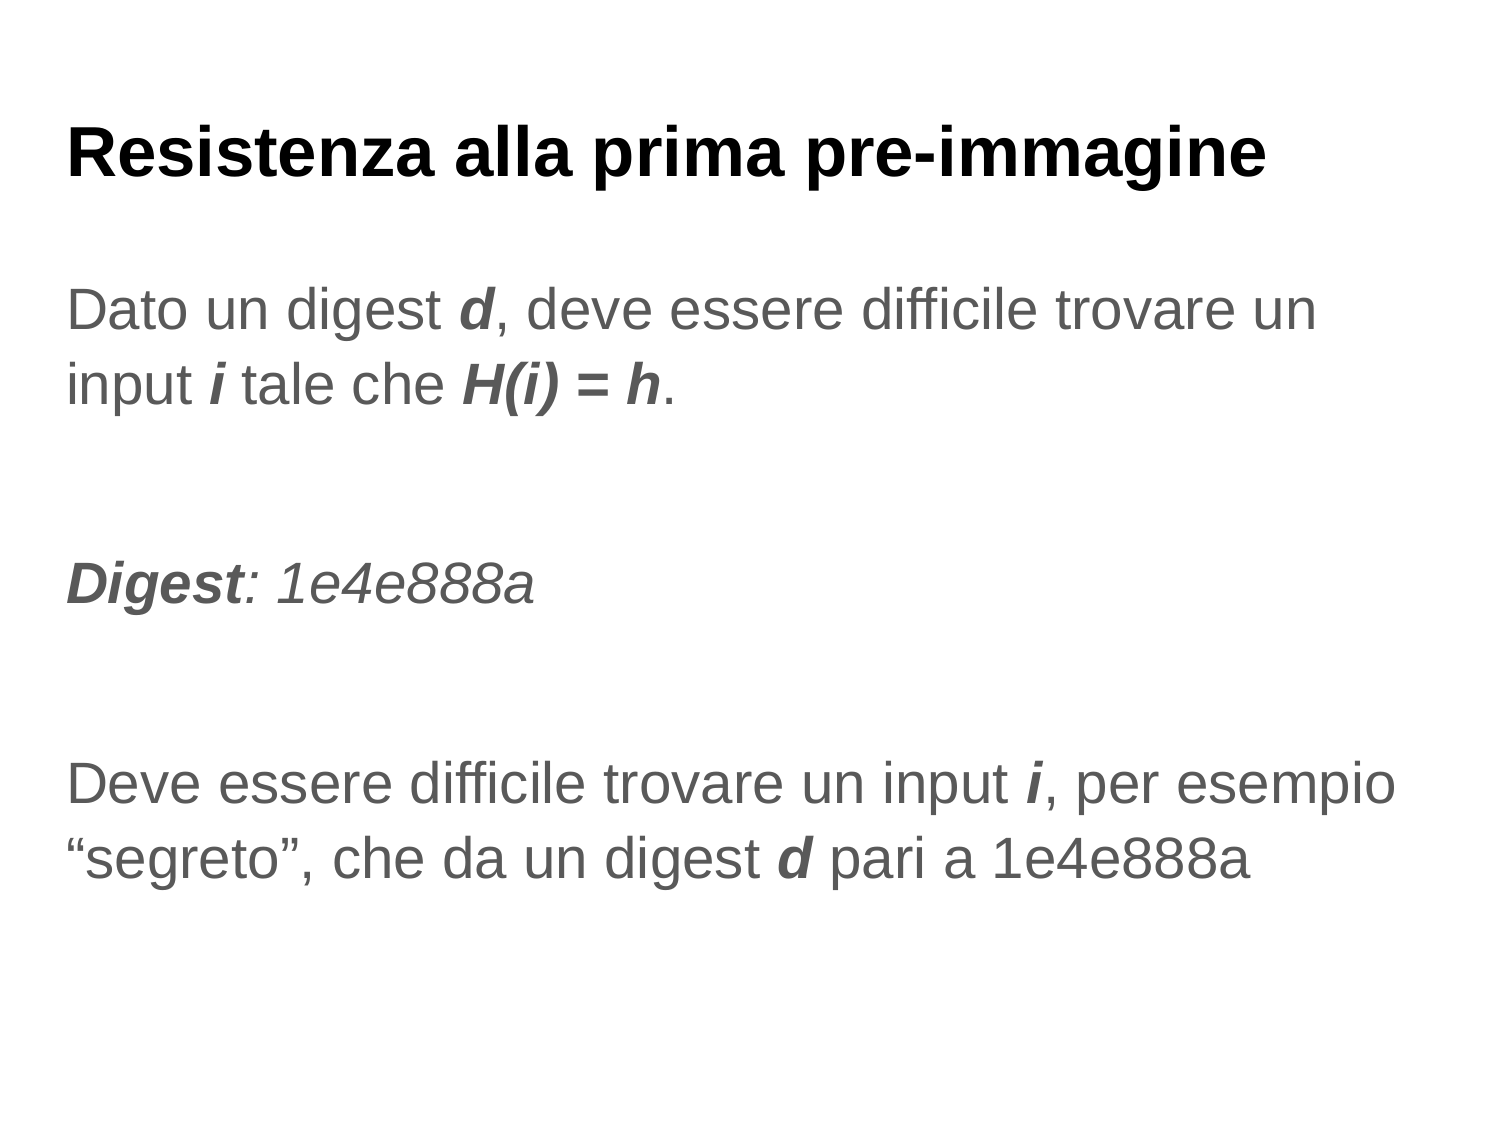

# Resistenza alla prima pre-immagine

Dato un digest d, deve essere difficile trovare un input i tale che H(i) = h.

Digest: 1e4e888a

Deve essere difficile trovare un input i, per esempio “segreto”, che da un digest d pari a 1e4e888a